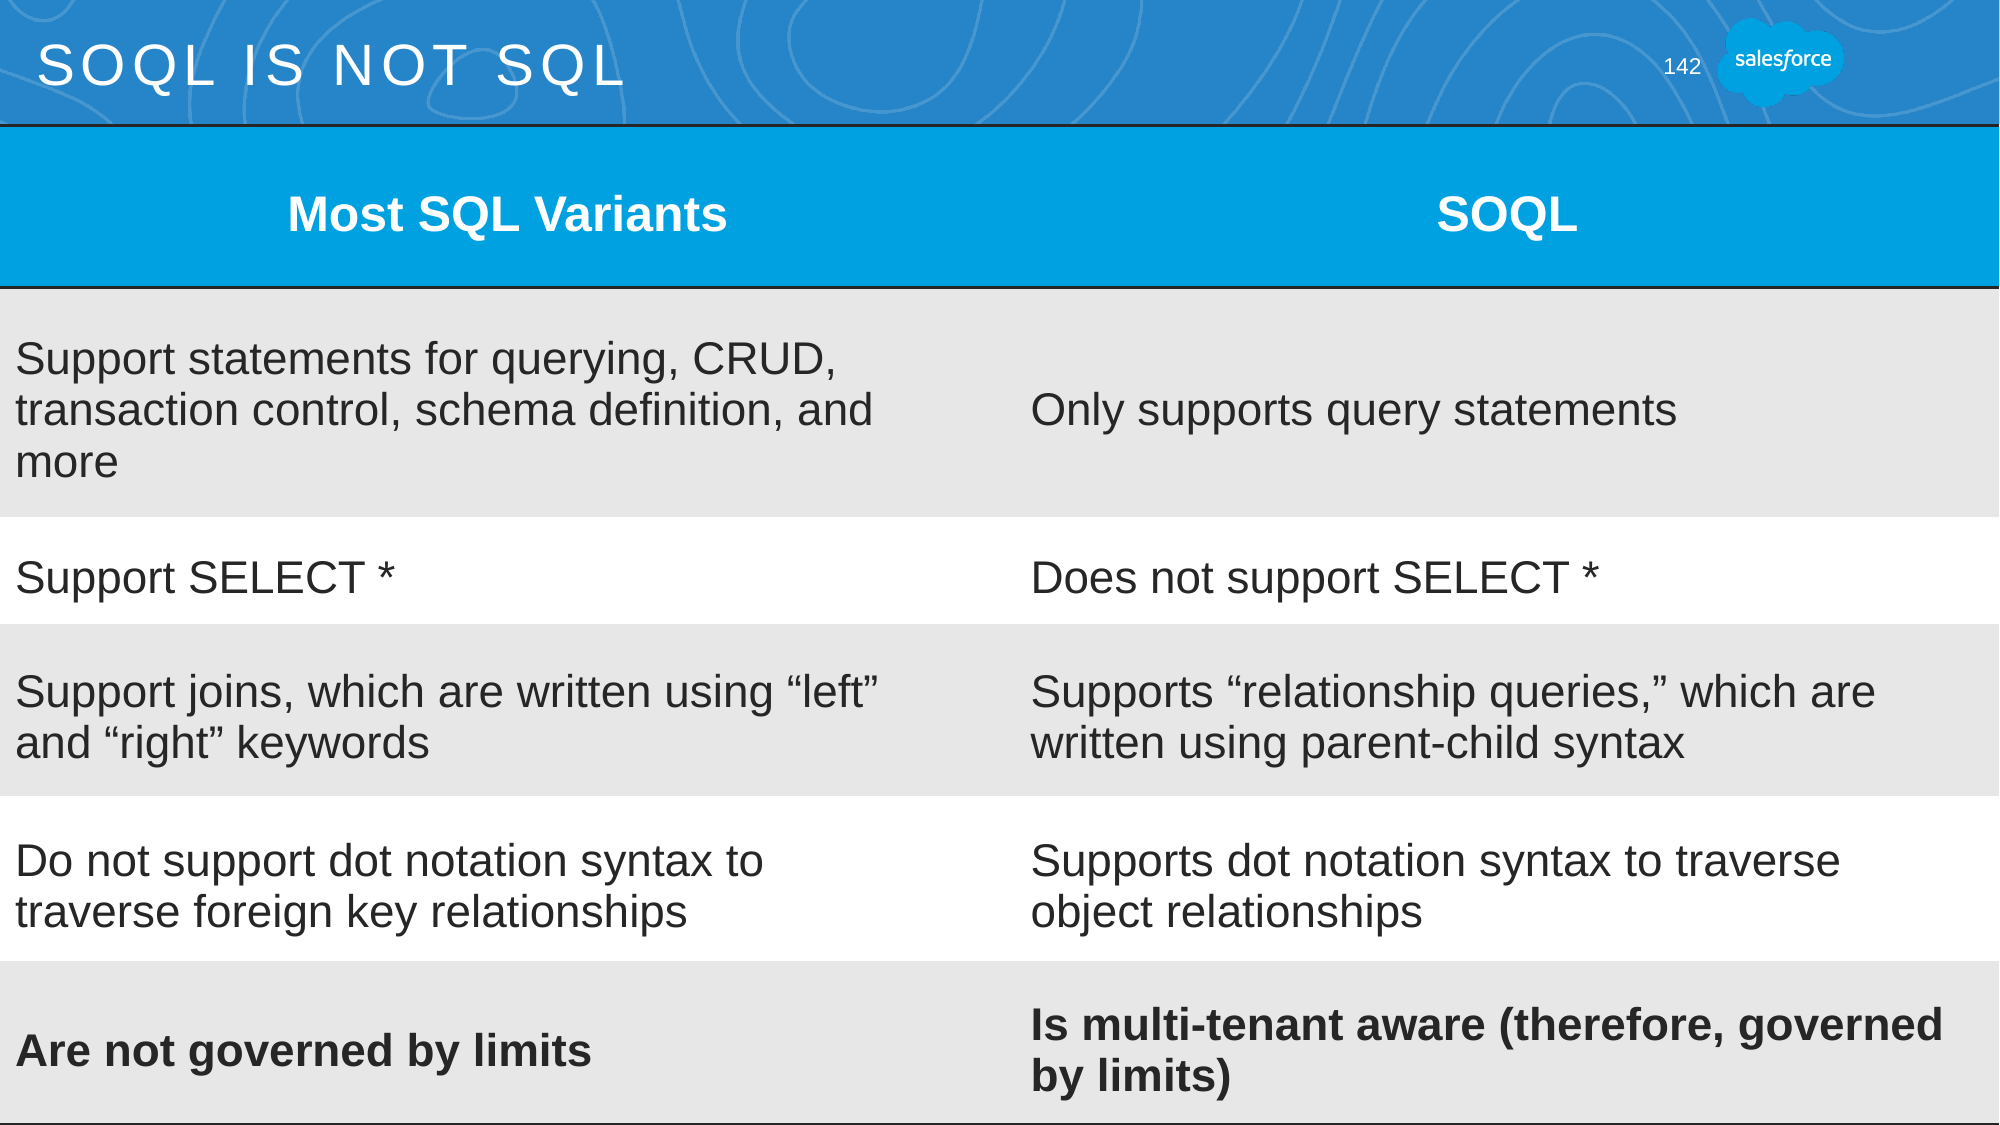

# SOQL is Not SQL
142
| Most SQL Variants | SOQL |
| --- | --- |
| Support statements for querying, CRUD, transaction control, schema definition, and more | Only supports query statements |
| Support SELECT \* | Does not support SELECT \* |
| Support joins, which are written using “left” and “right” keywords | Supports “relationship queries,” which are written using parent-child syntax |
| Do not support dot notation syntax to traverse foreign key relationships | Supports dot notation syntax to traverse object relationships |
| Are not governed by limits | Is multi-tenant aware (therefore, governed by limits) |